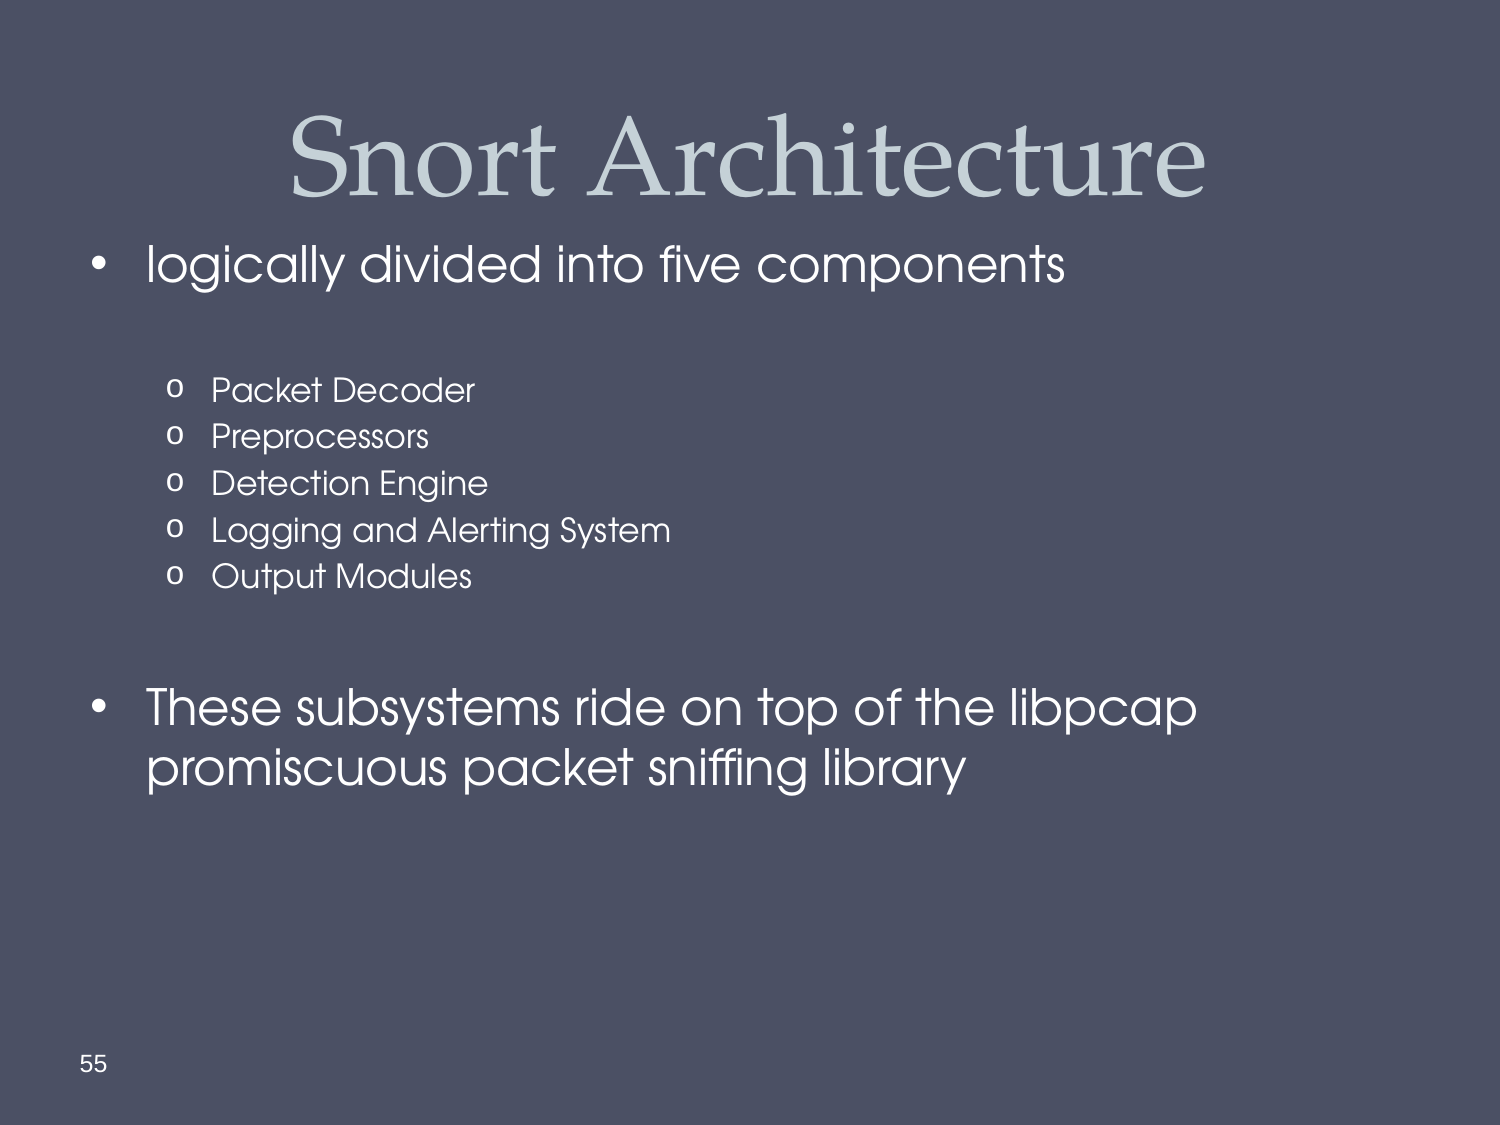

# Snort Architecture
logically divided into five components

Packet Decoder
Preprocessors
Detection Engine
Logging and Alerting System
Output Modules

These subsystems ride on top of the libpcap promiscuous packet sniffing library
55